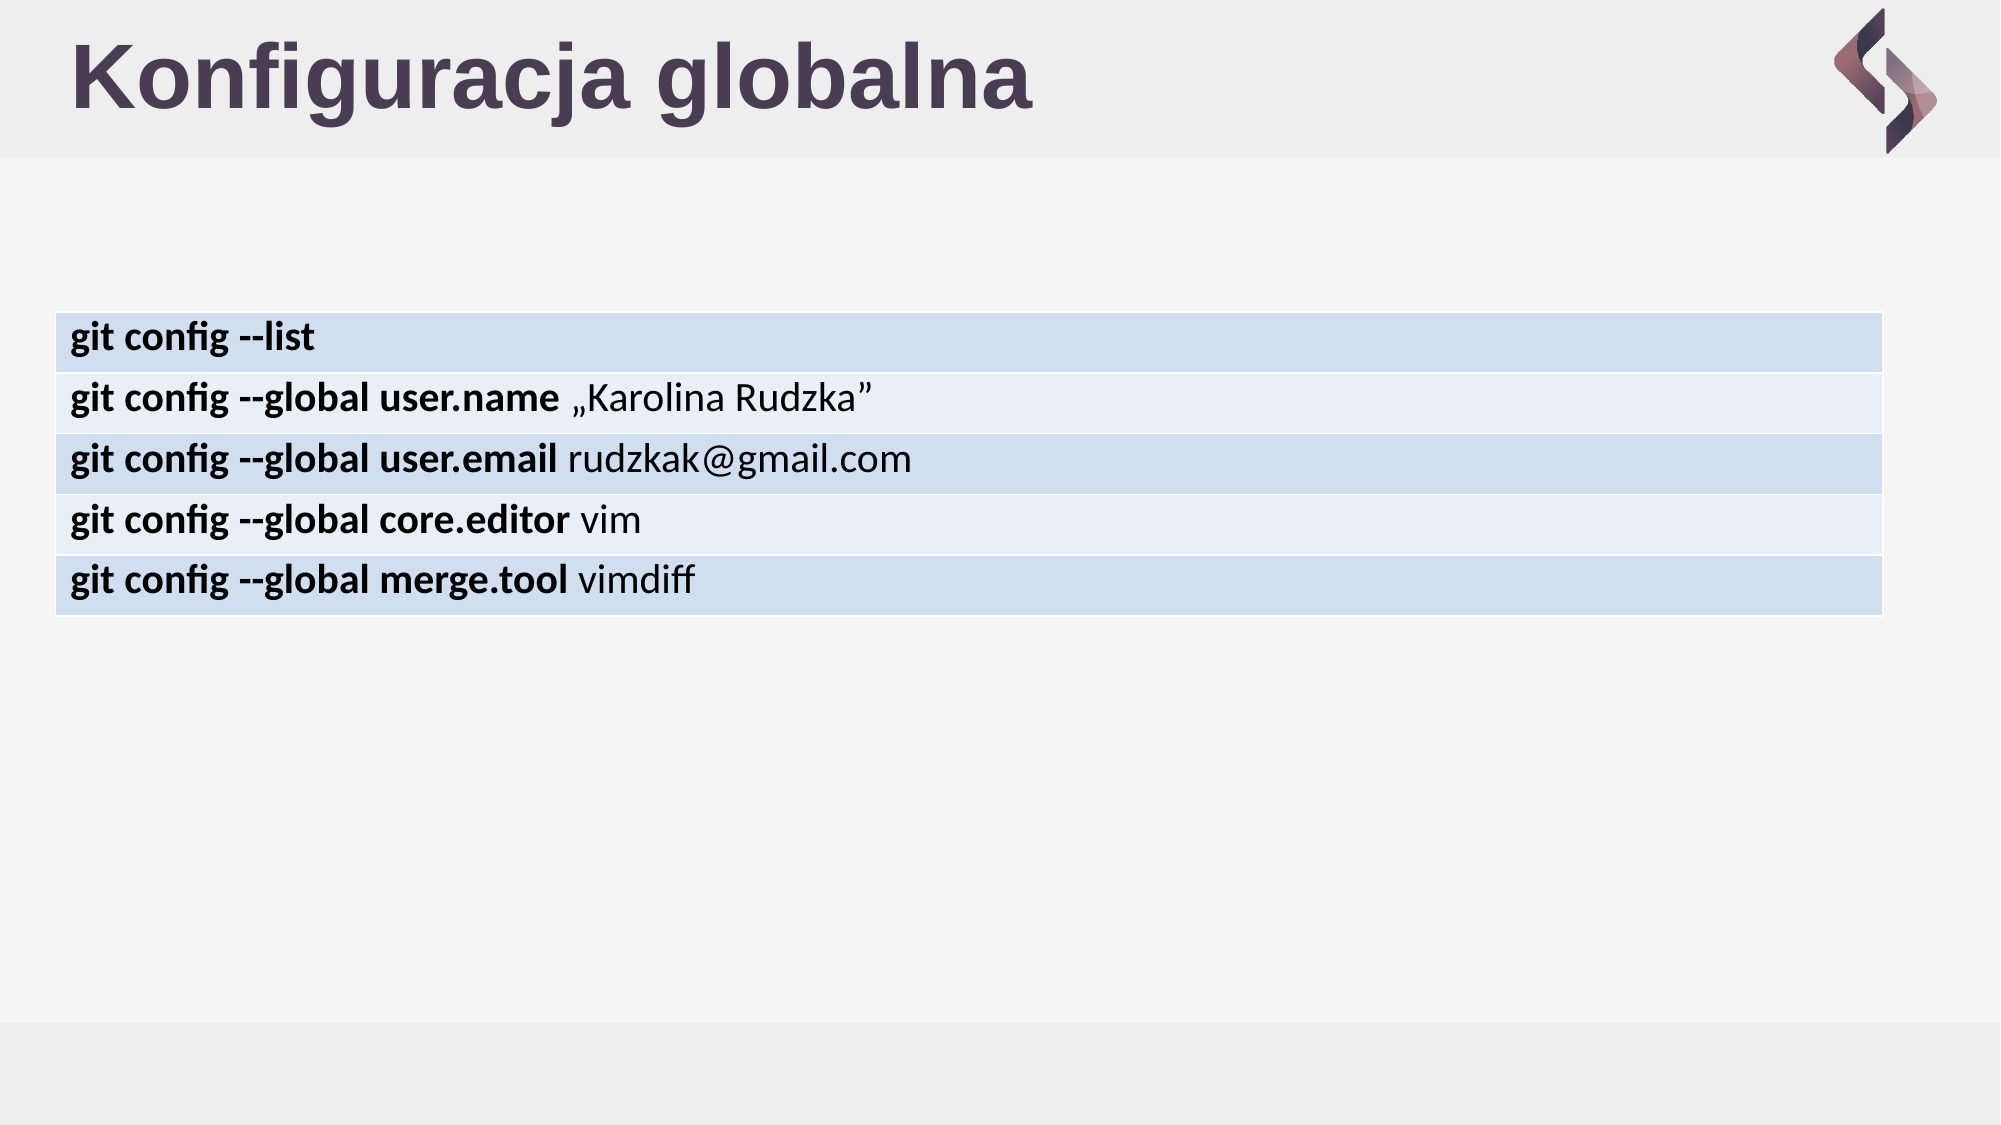

# Konfiguracja globalna
| git config --list |
| --- |
| git config --global user.name „Karolina Rudzka” |
| git config --global user.email rudzkak@gmail.com |
| git config --global core.editor vim |
| git config --global merge.tool vimdiff |